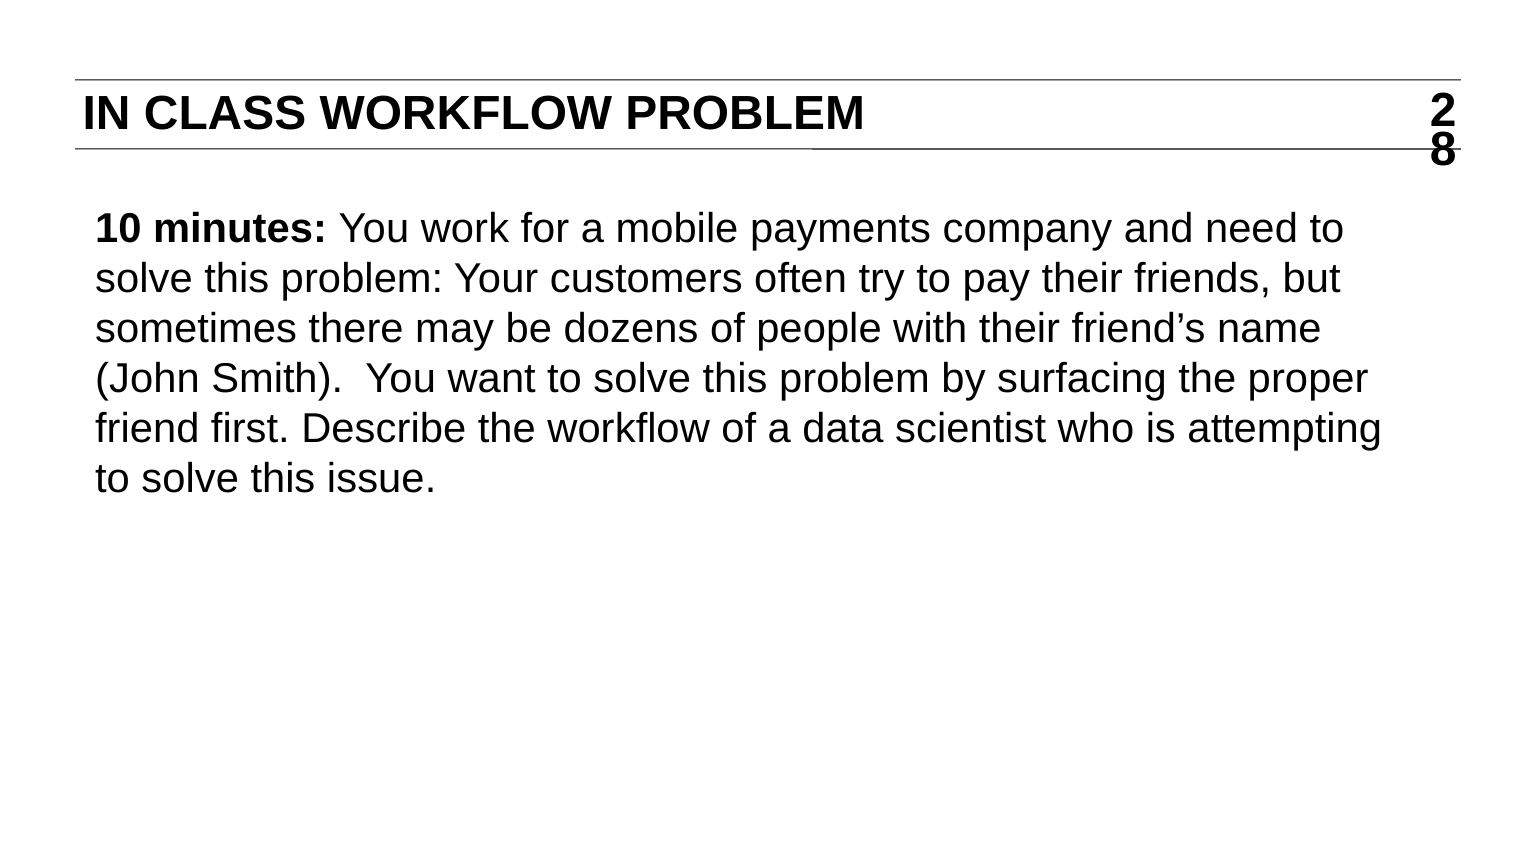

In class workflow problem
28
10 minutes: You work for a mobile payments company and need to solve this problem: Your customers often try to pay their friends, but sometimes there may be dozens of people with their friend’s name (John Smith).  You want to solve this problem by surfacing the proper friend first. Describe the workflow of a data scientist who is attempting to solve this issue.